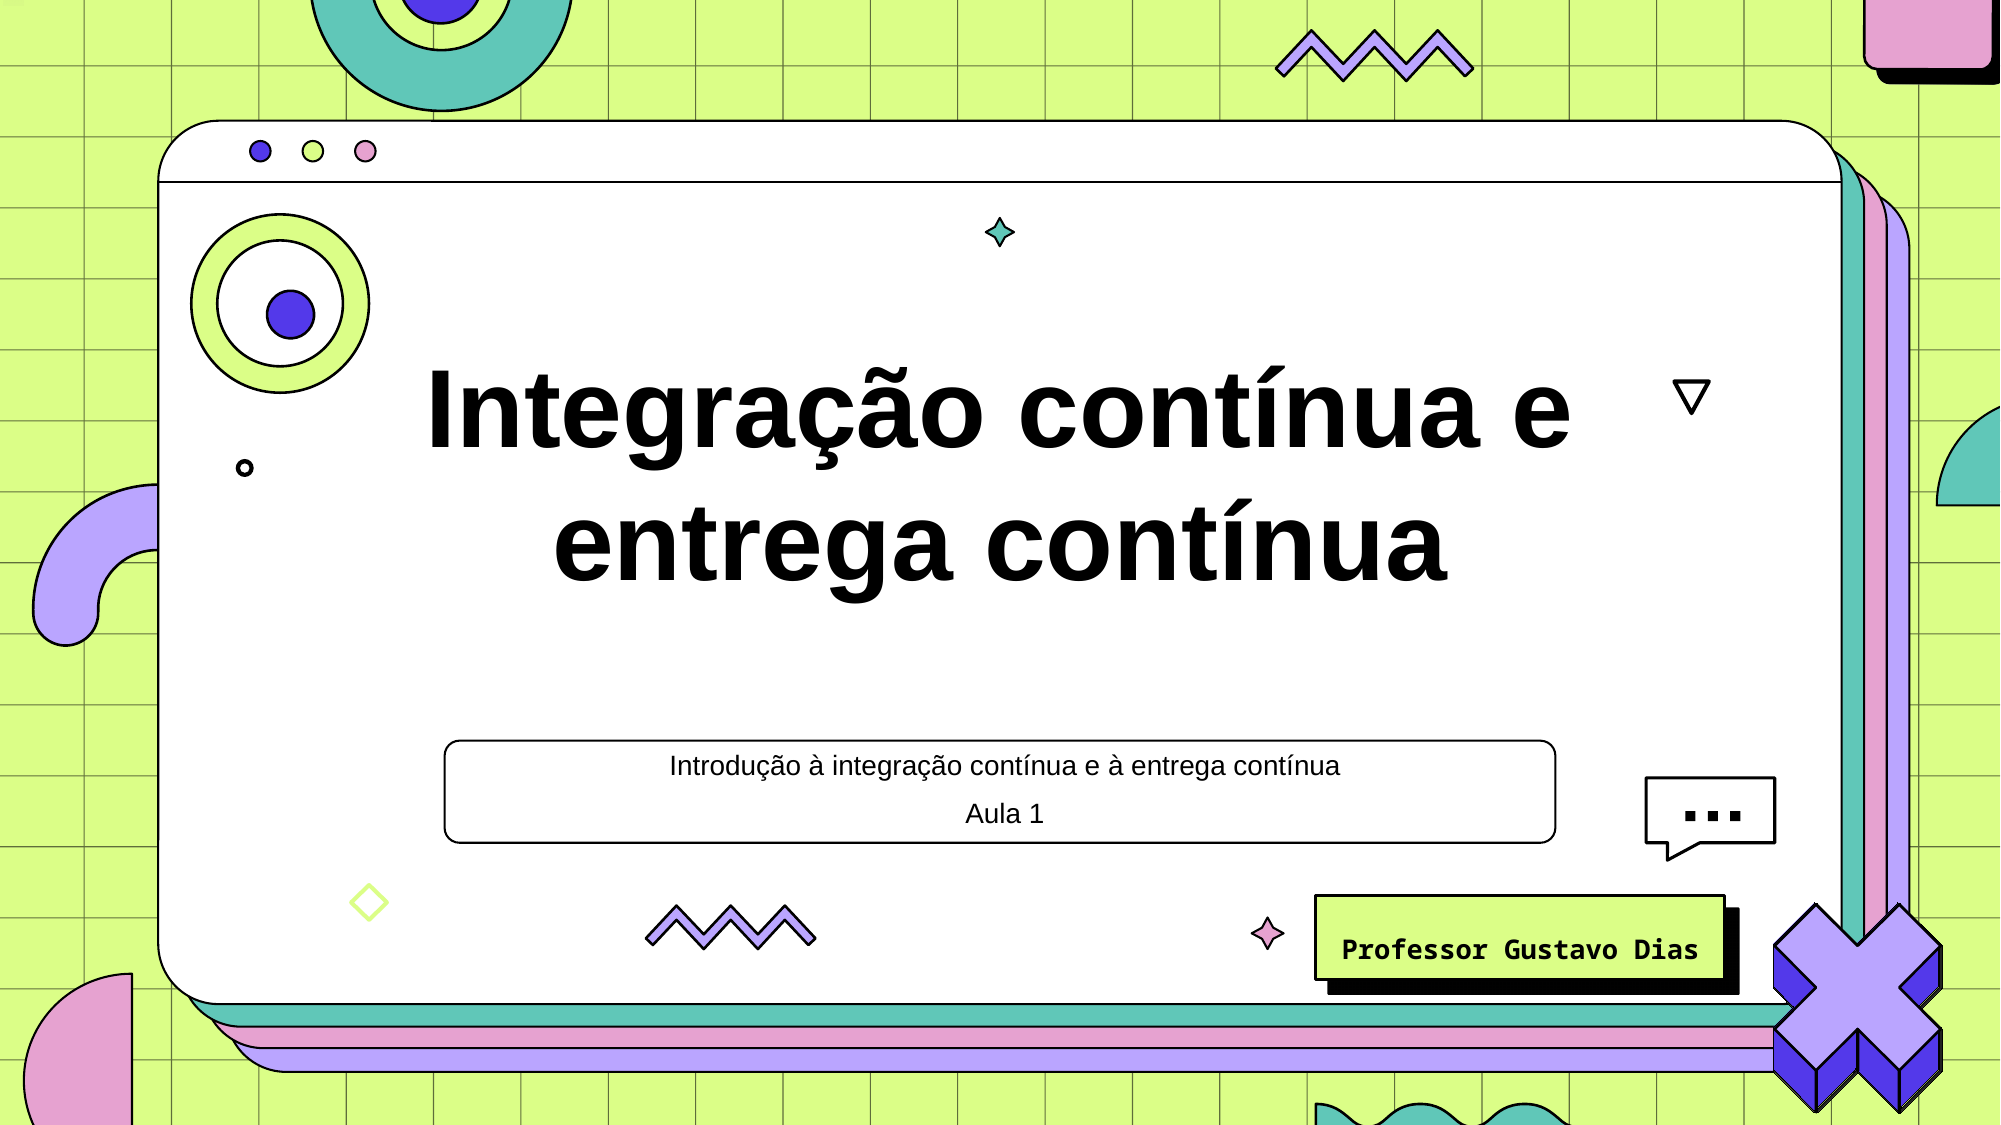

# Integração contínua e entrega contínua

Introdução à integração contínua e à entrega contínua
Aula 1

Professor Gustavo Dias